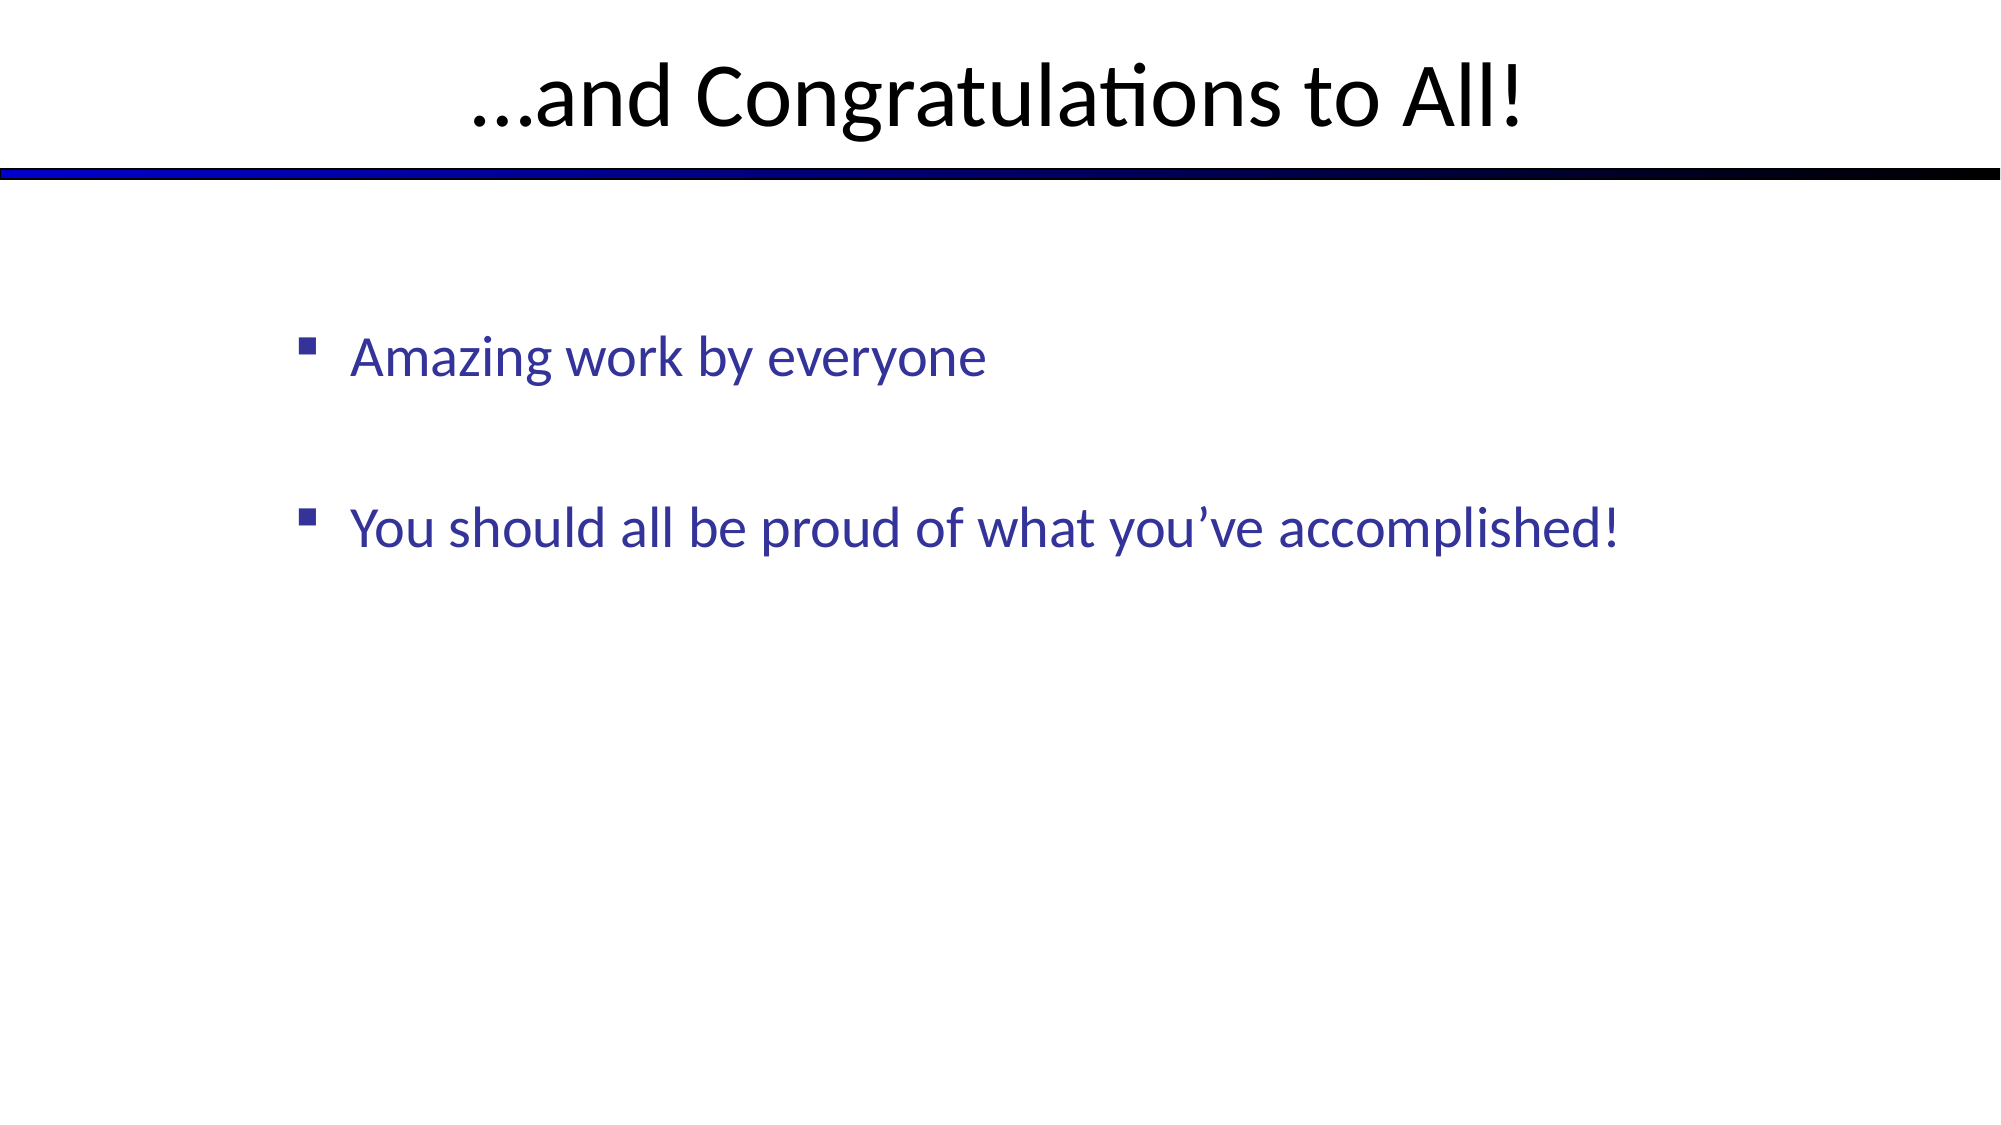

# …and Congratulations to All!

Amazing work by everyone

You should all be proud of what you’ve accomplished!